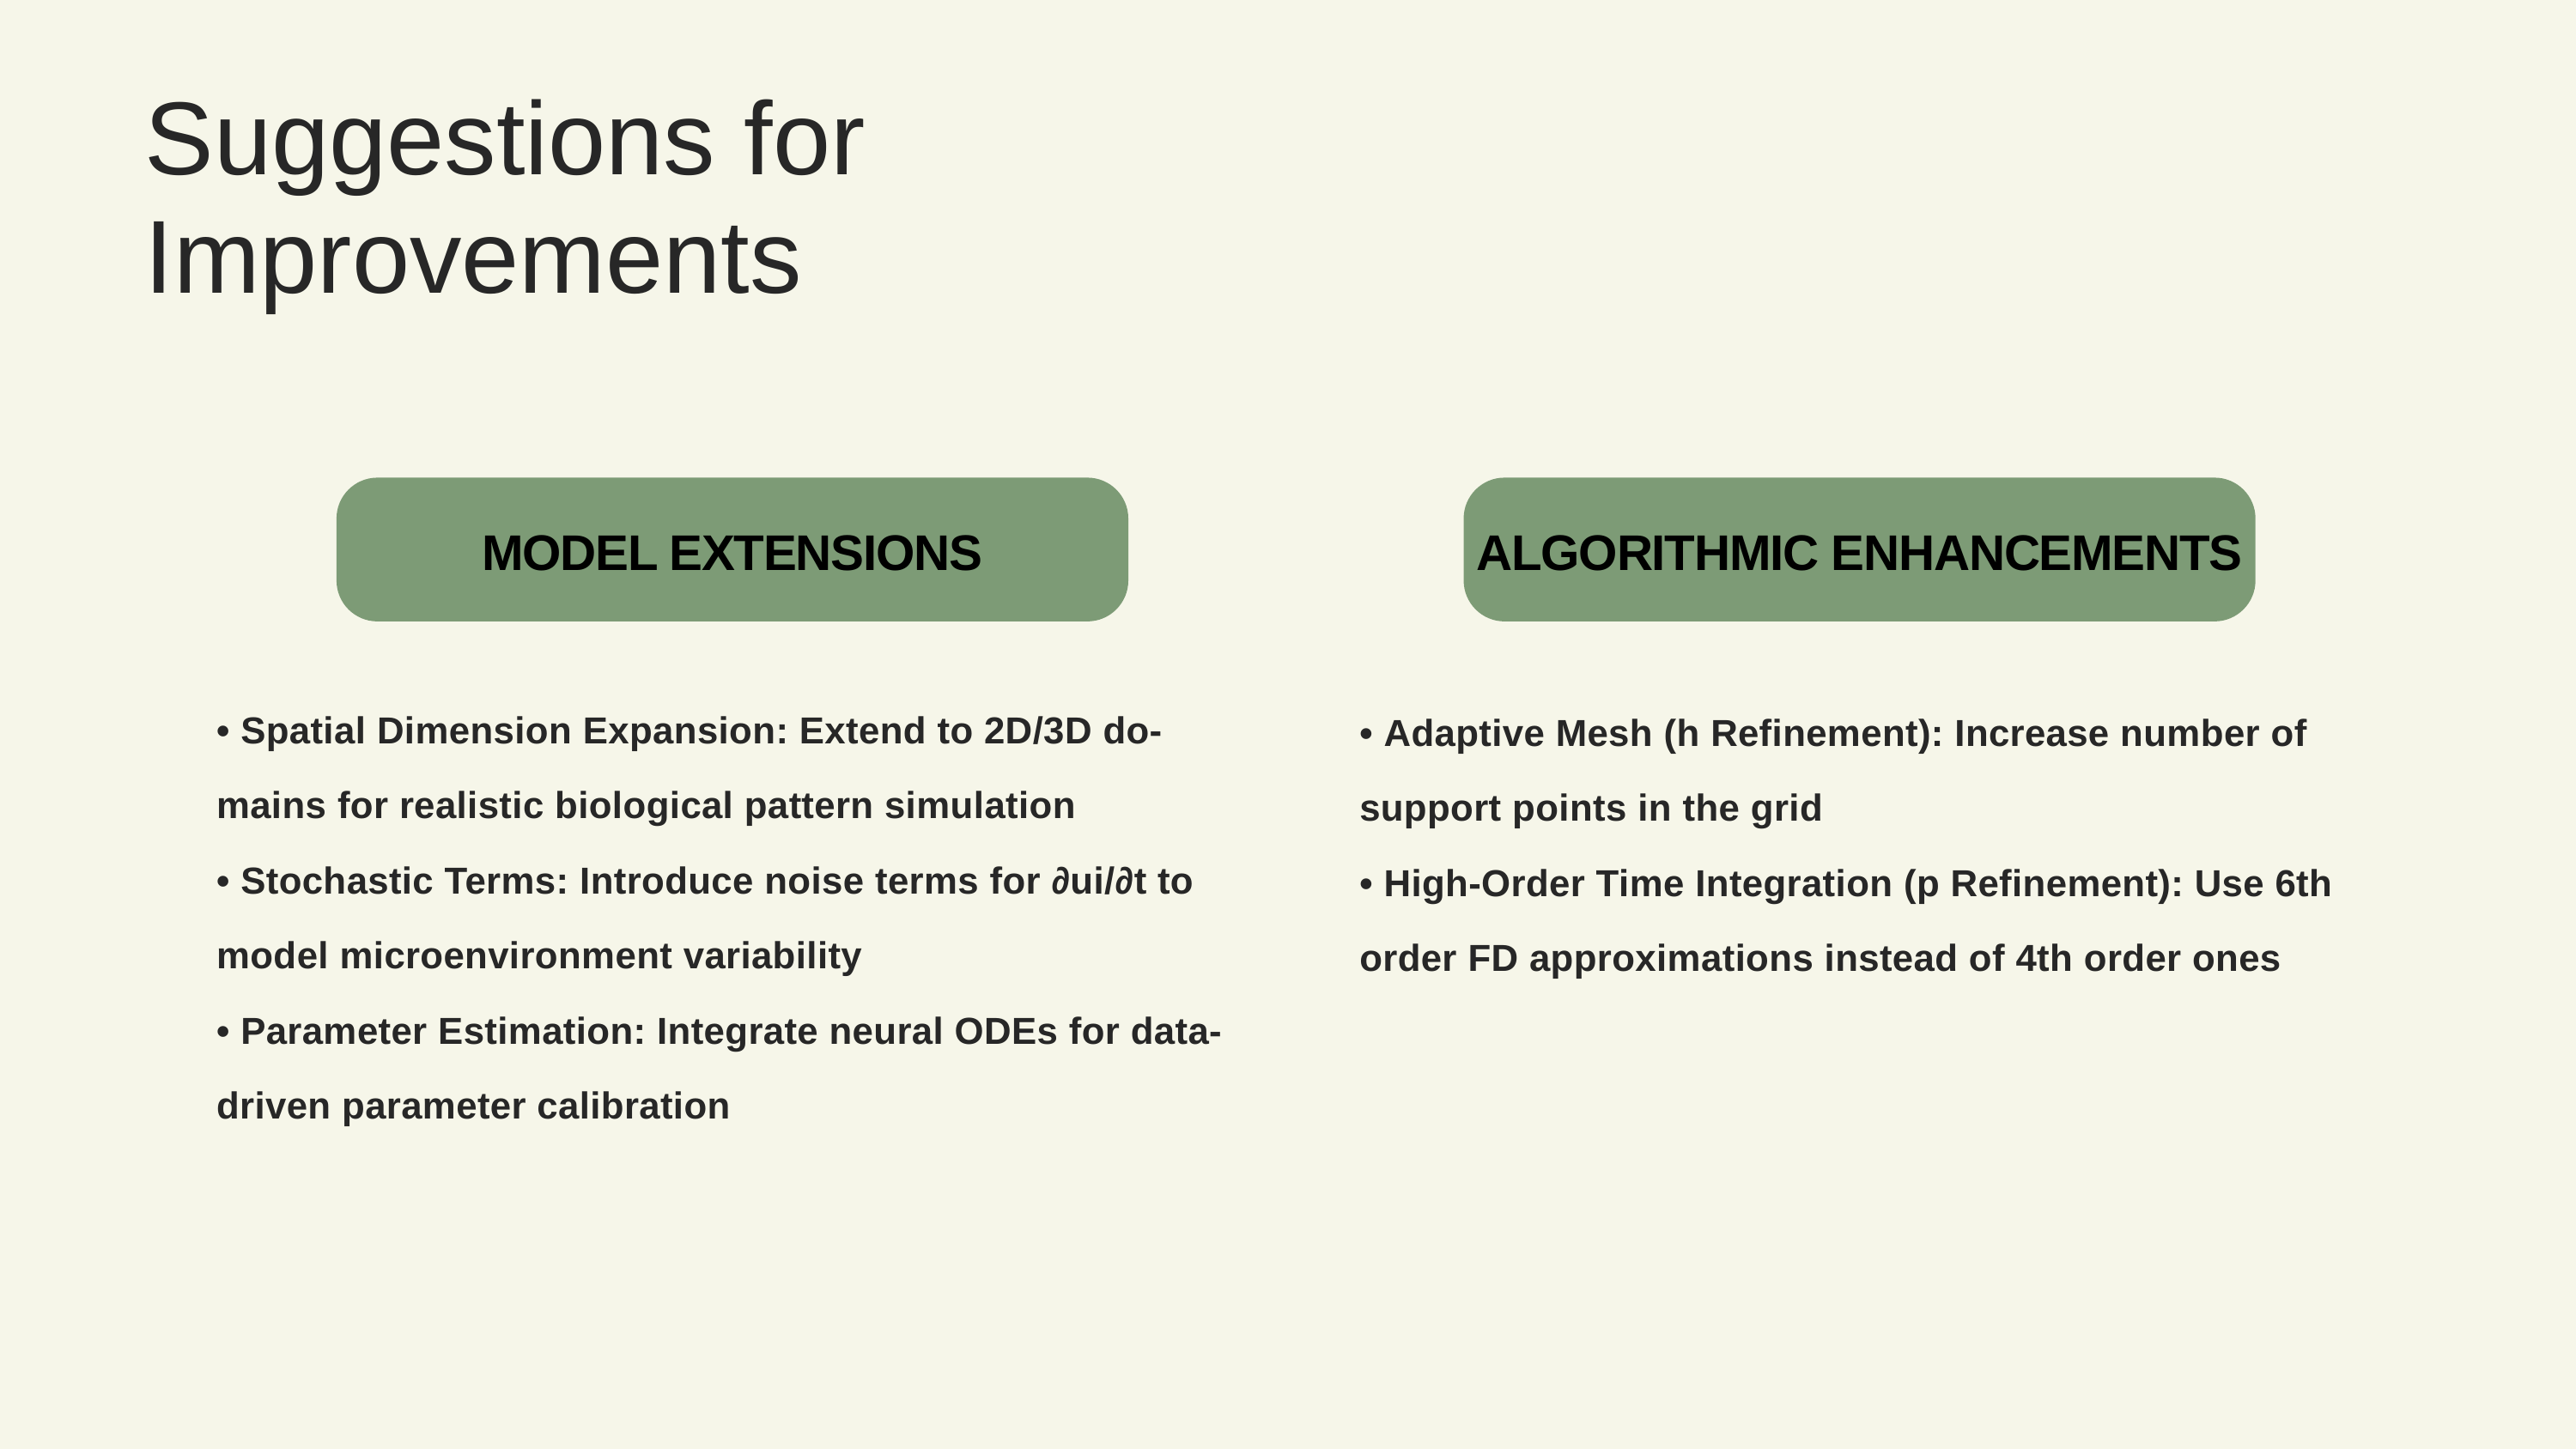

Suggestions for Improvements

MODEL EXTENSIONS
• Spatial Dimension Expansion: Extend to 2D/3D do-
mains for realistic biological pattern simulation
• Stochastic Terms: Introduce noise terms for ∂ui/∂t to
model microenvironment variability
• Parameter Estimation: Integrate neural ODEs for data-
driven parameter calibration

ALGORITHMIC ENHANCEMENTS
• Adaptive Mesh (h Refinement): Increase number of
support points in the grid
• High-Order Time Integration (p Refinement): Use 6th
order FD approximations instead of 4th order ones